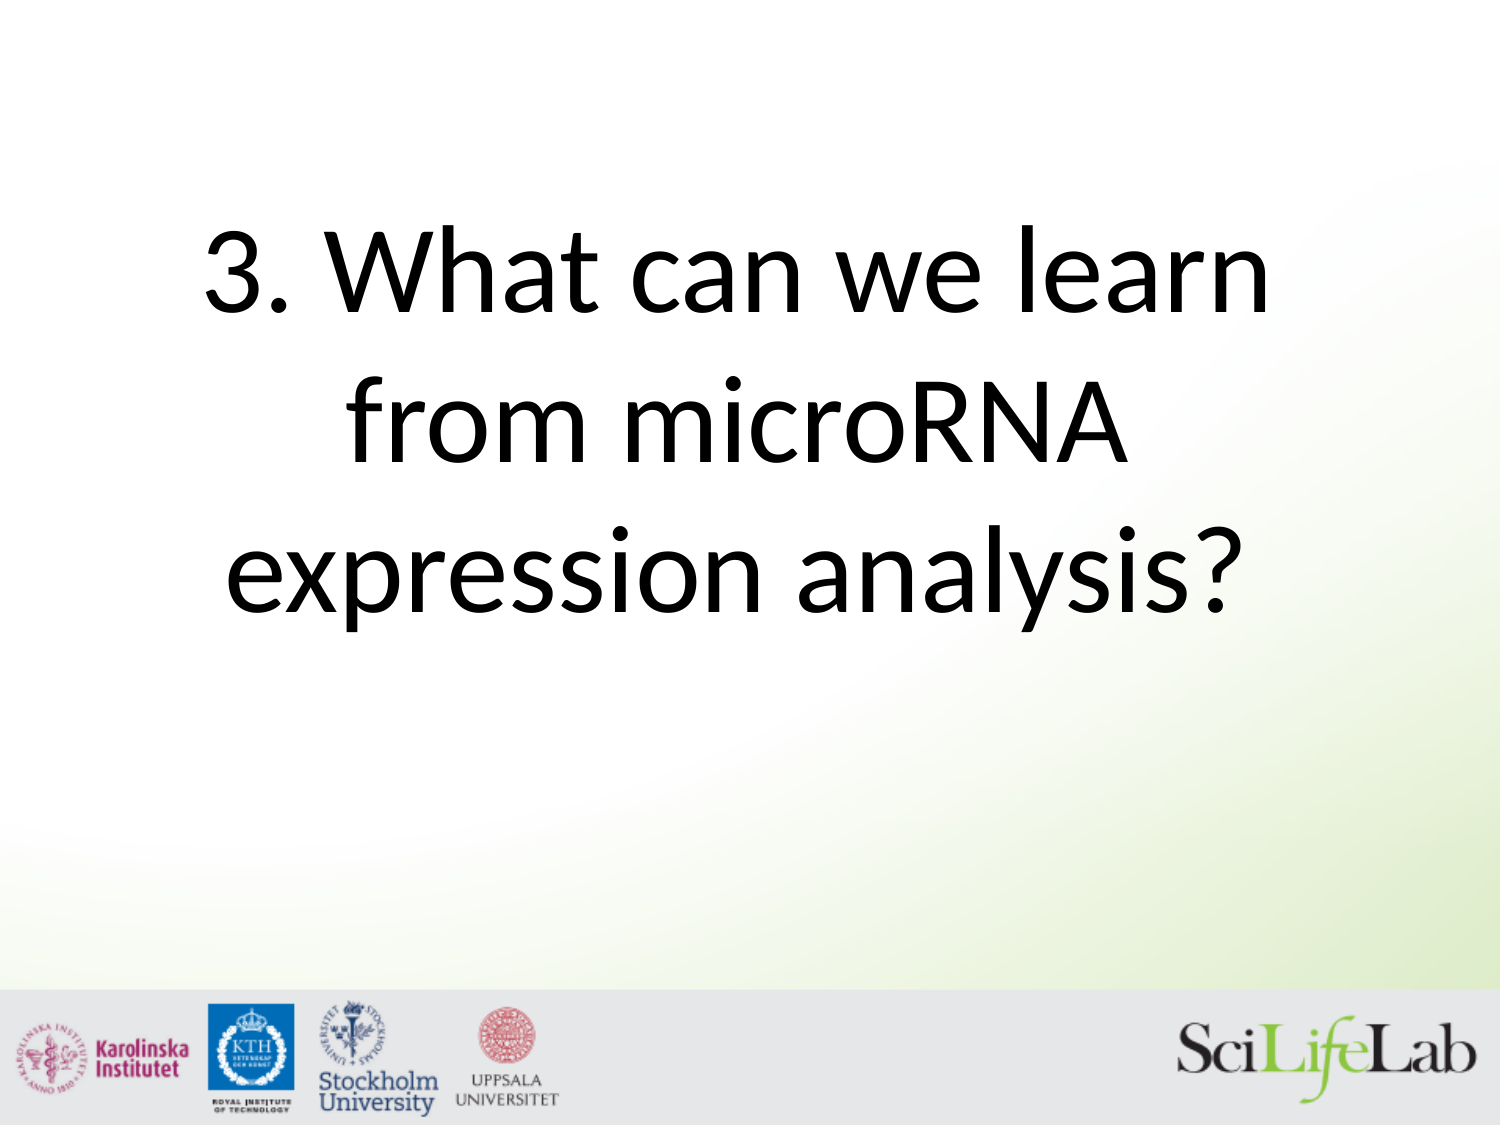

# 3. What can we learn from microRNA expression analysis?